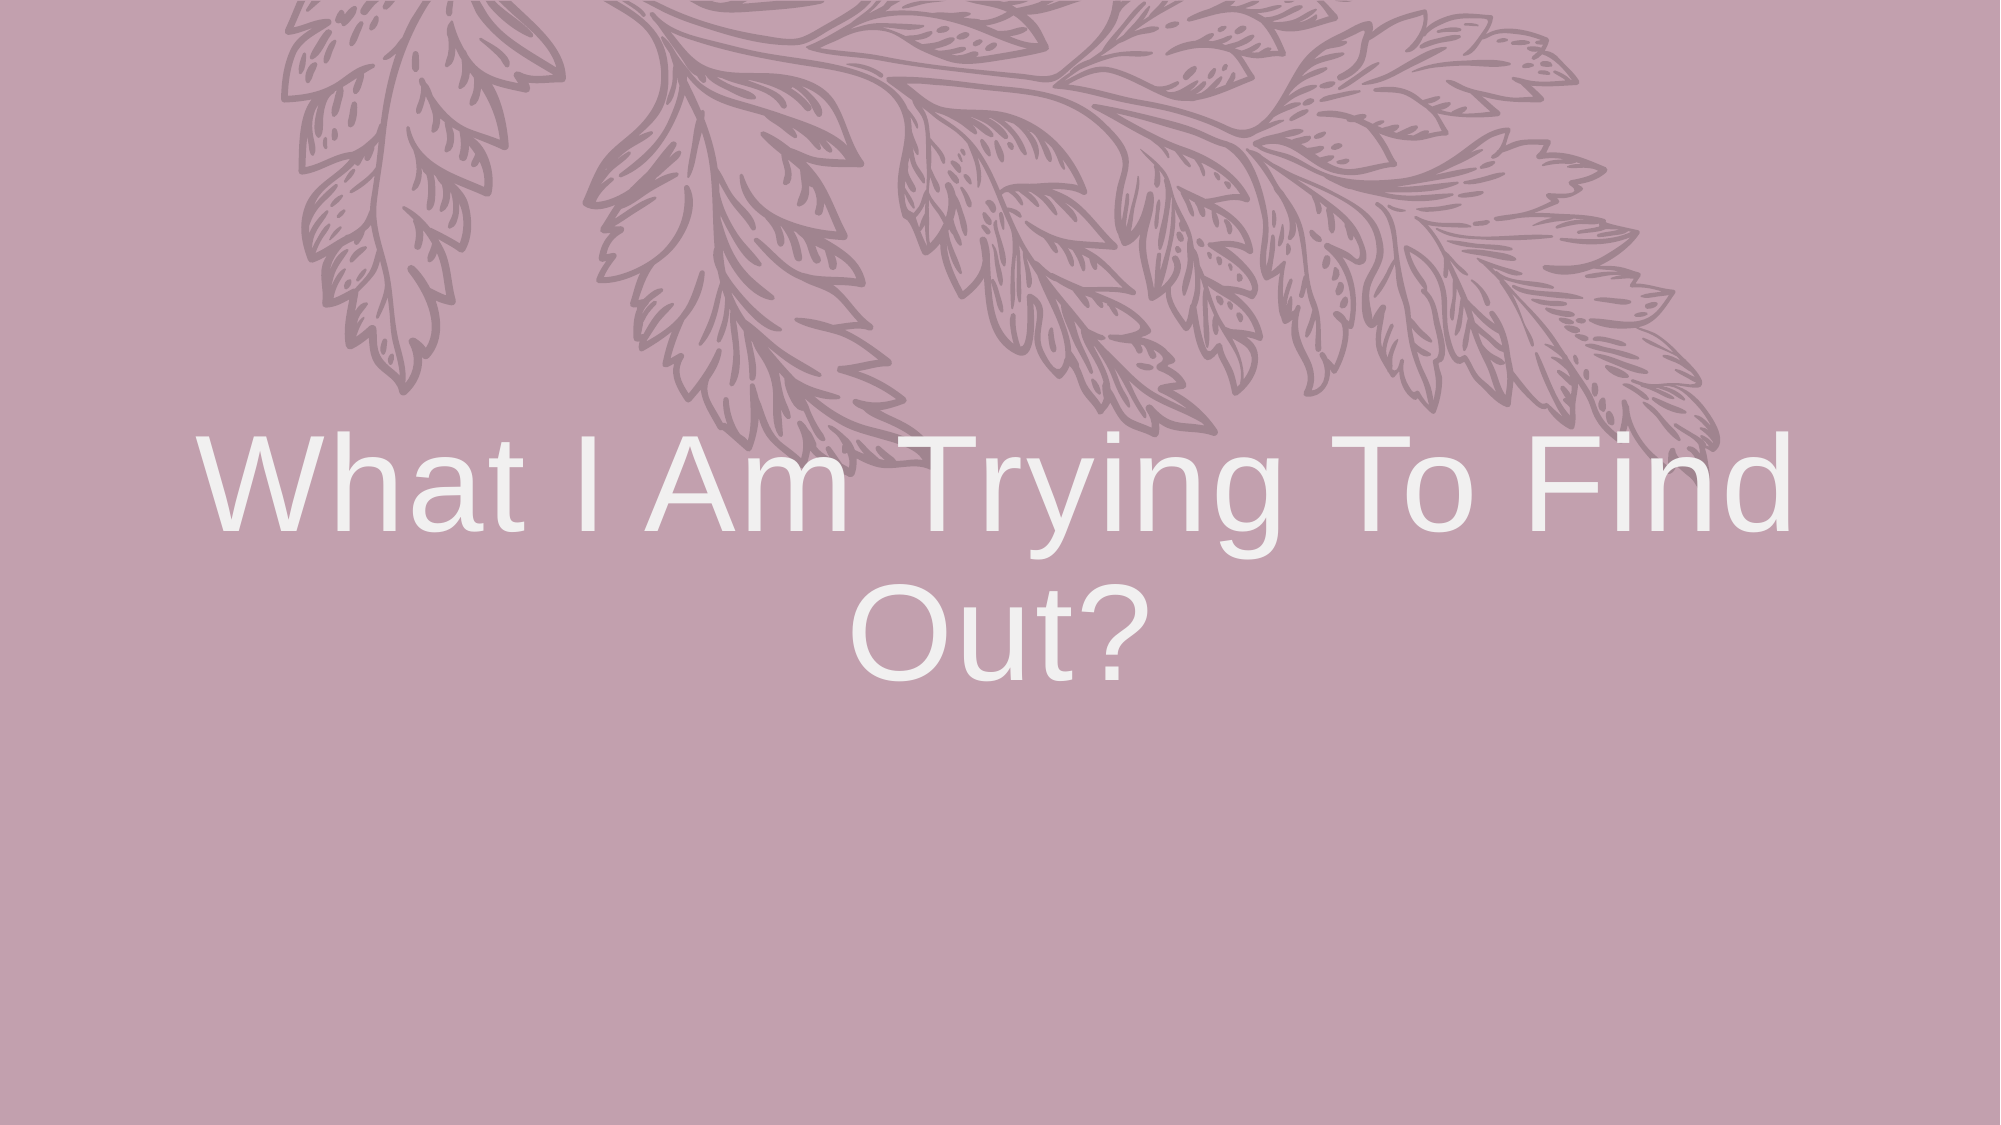

# What I Am Trying To Find Out?